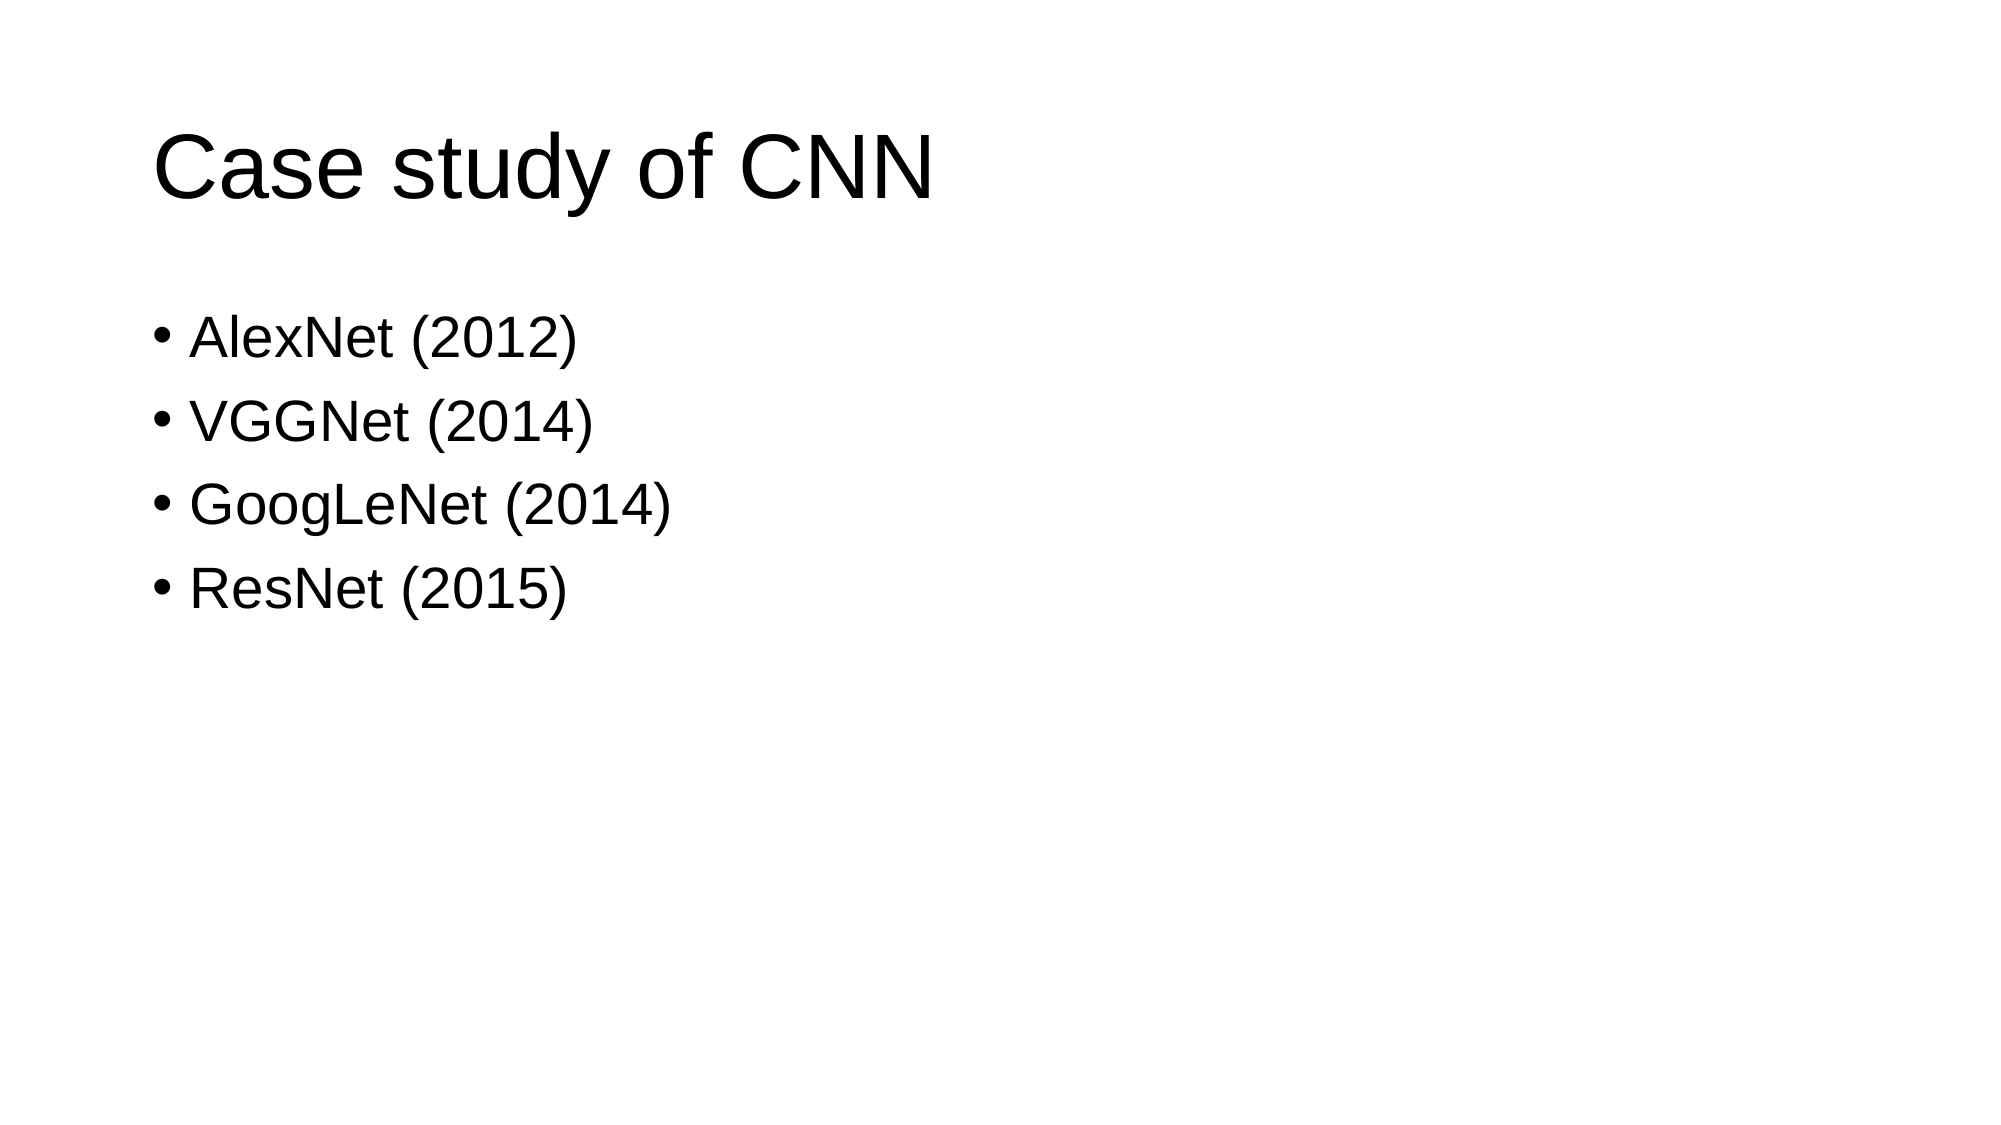

# Case study of CNN
AlexNet (2012)
VGGNet (2014)
GoogLeNet (2014)
ResNet (2015)